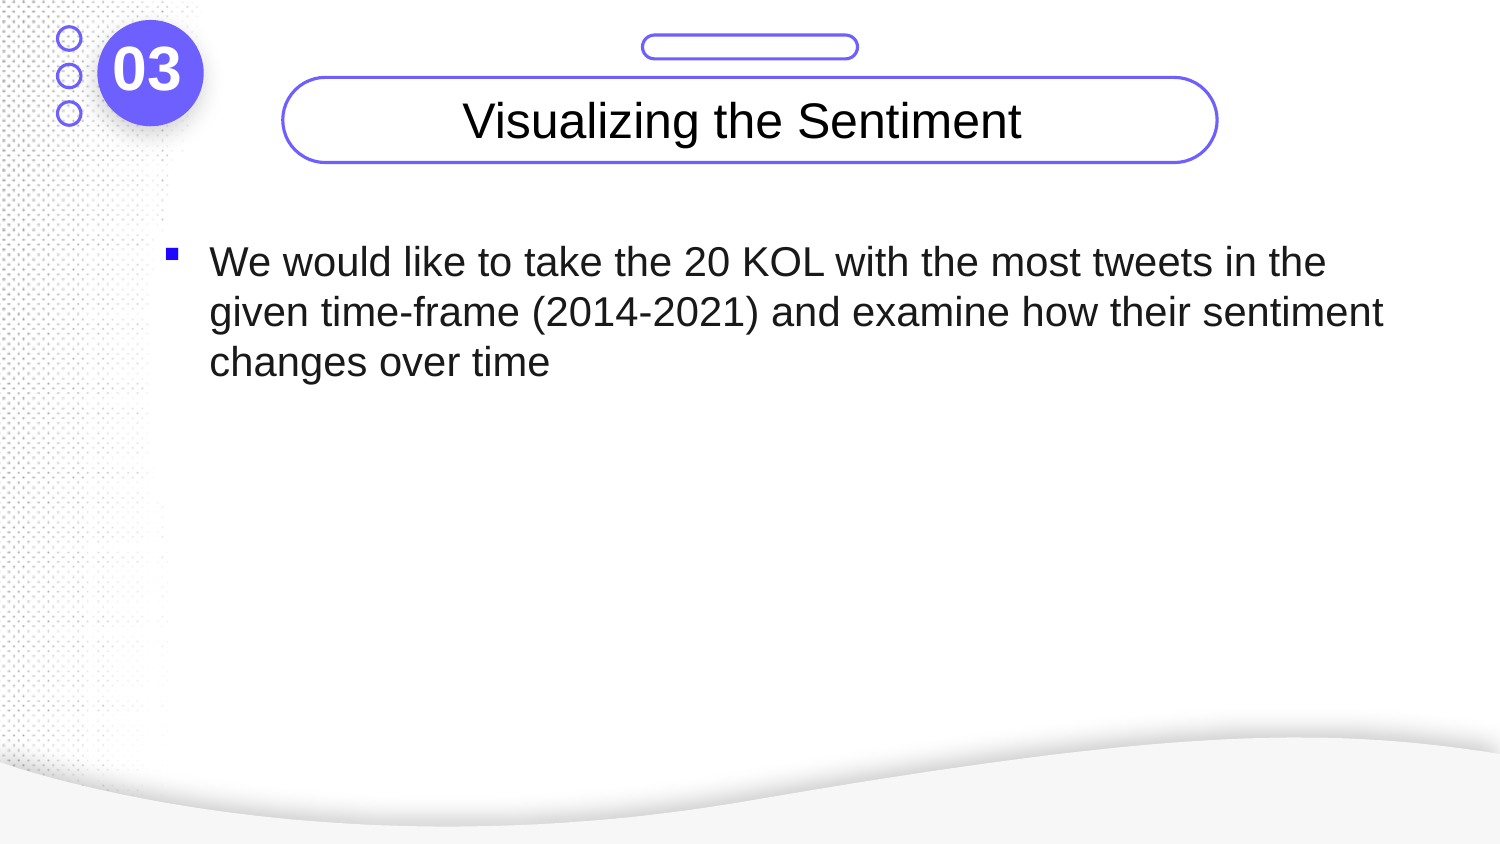

03
Visualizing the Sentiment
We would like to take the 20 KOL with the most tweets in the given time-frame (2014-2021) and examine how their sentiment changes over time